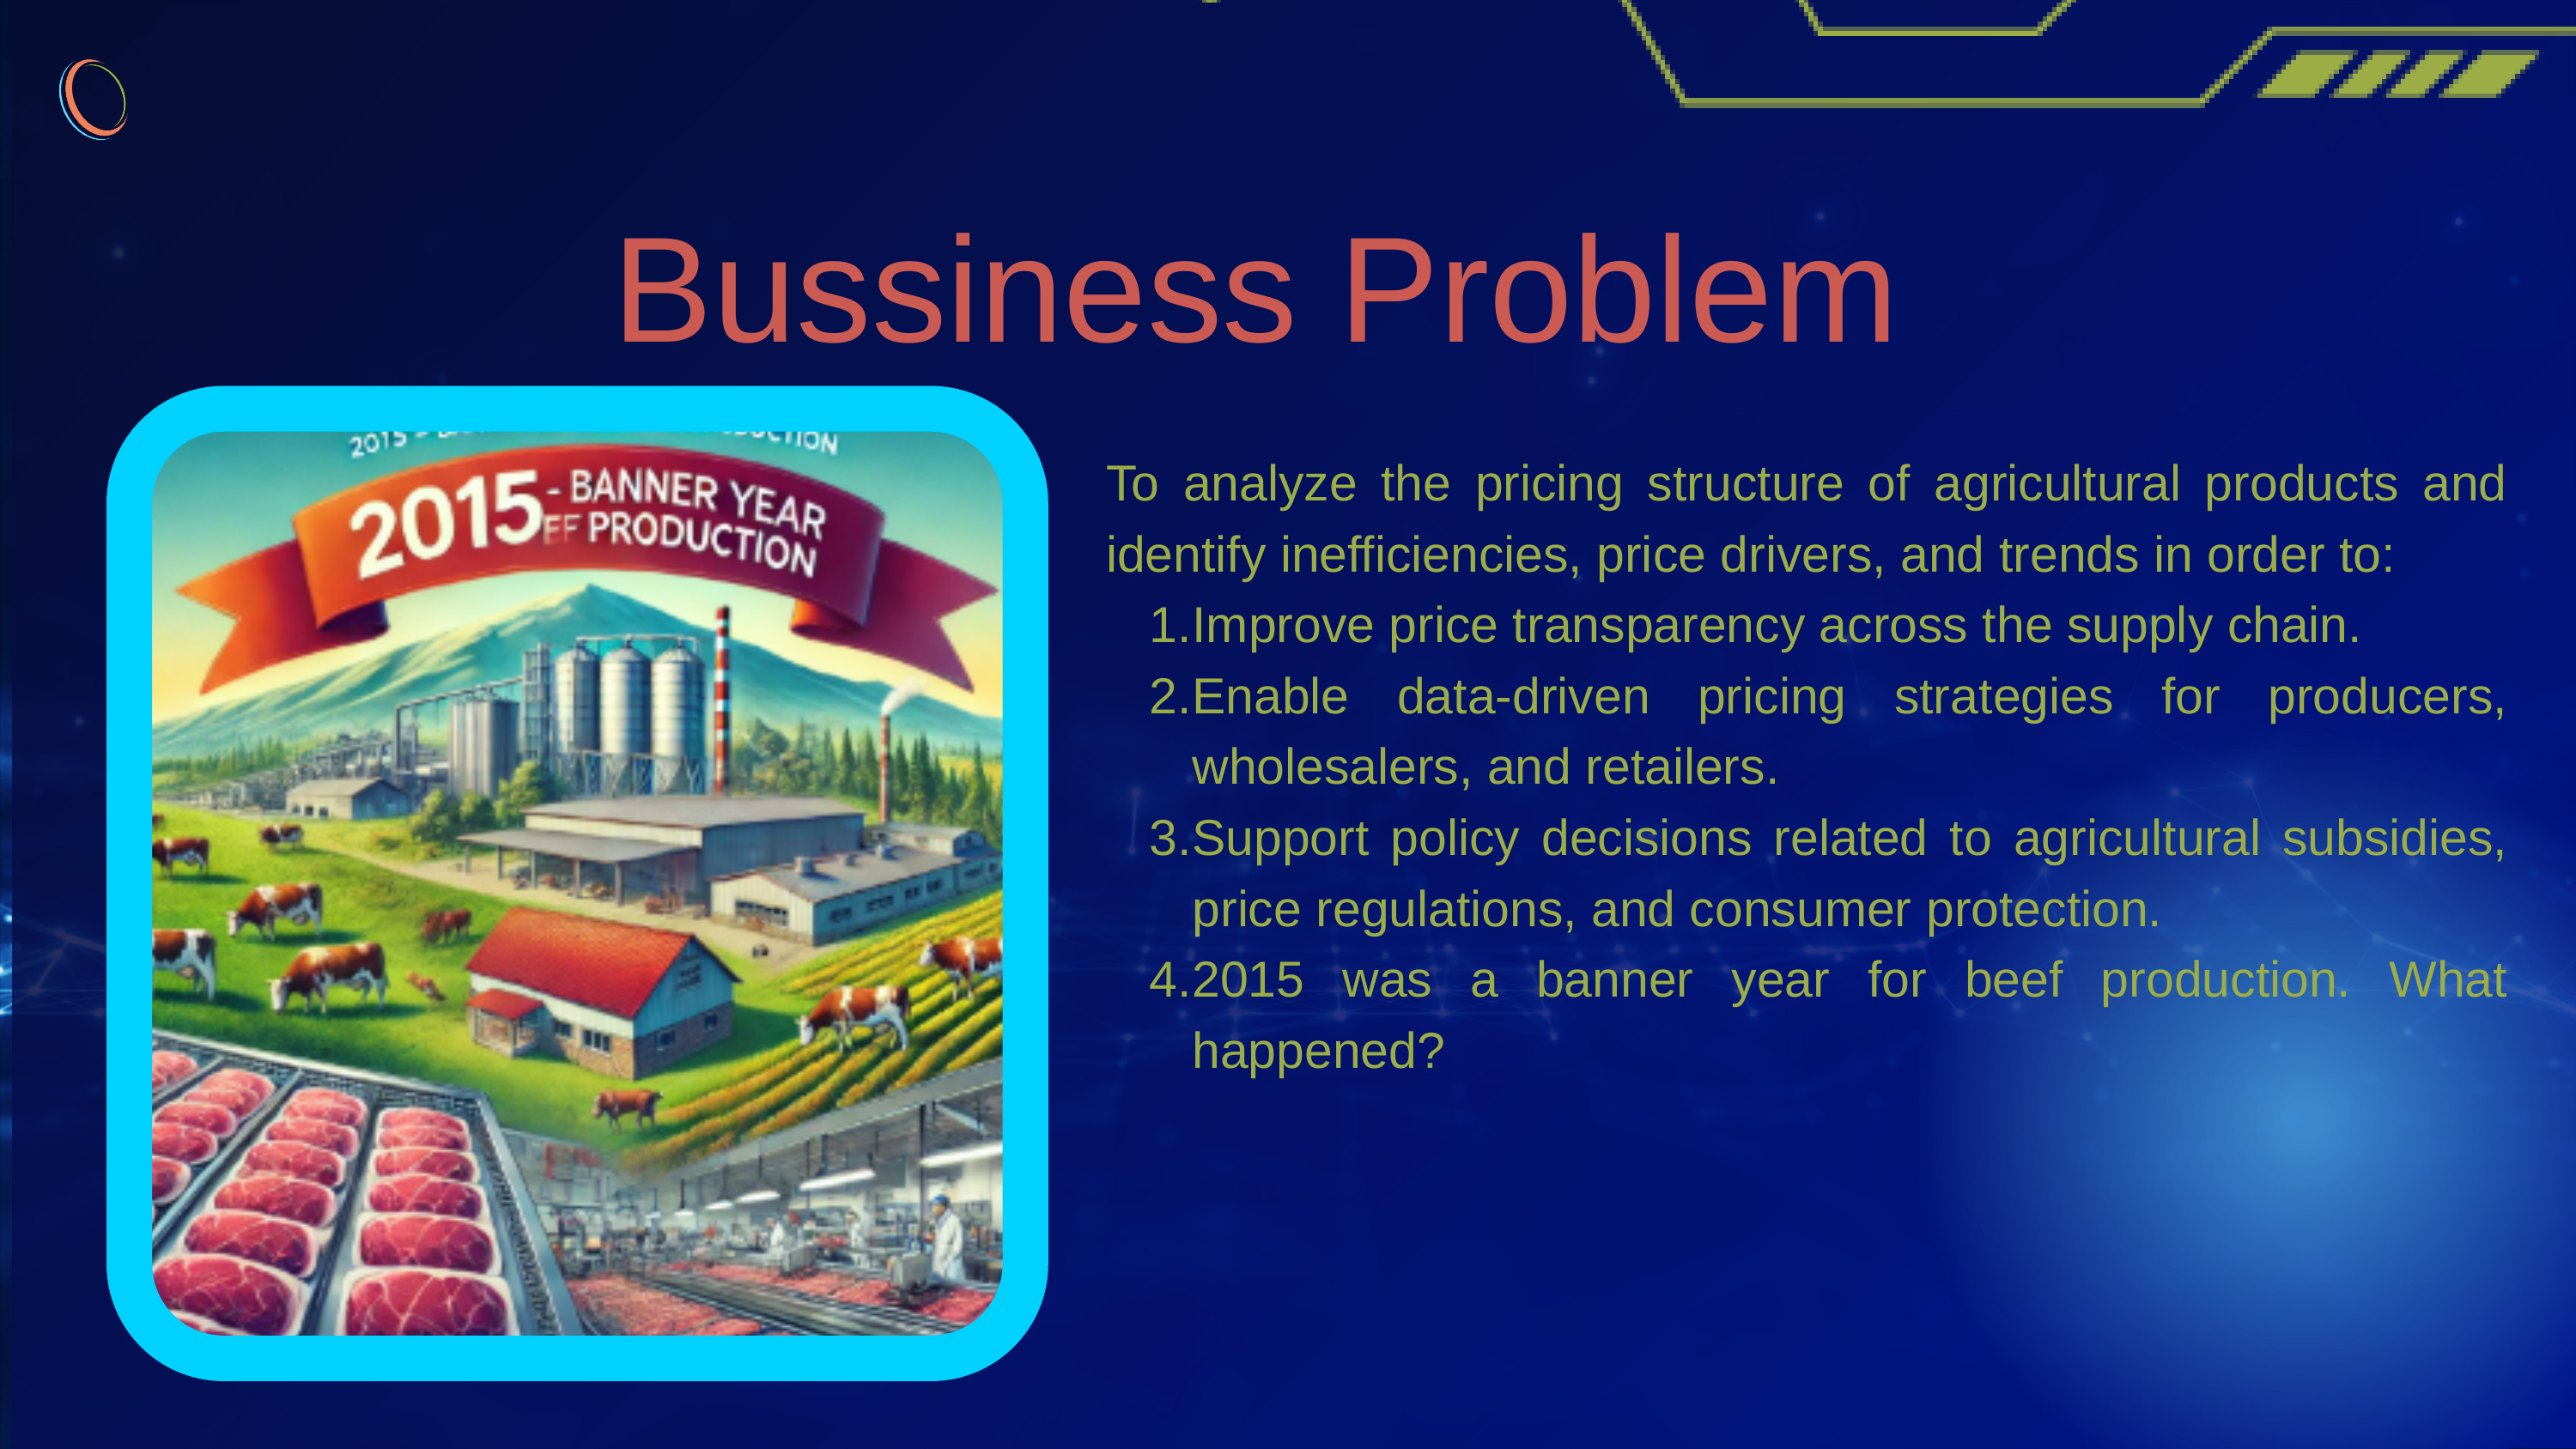

Bussiness Problem

To analyze the pricing structure of agricultural products and identify inefficiencies, price drivers, and trends in order to:
Improve price transparency across the supply chain.
Enable data-driven pricing strategies for producers, wholesalers, and retailers.
Support policy decisions related to agricultural subsidies, price regulations, and consumer protection.
2015 was a banner year for beef production. What happened?